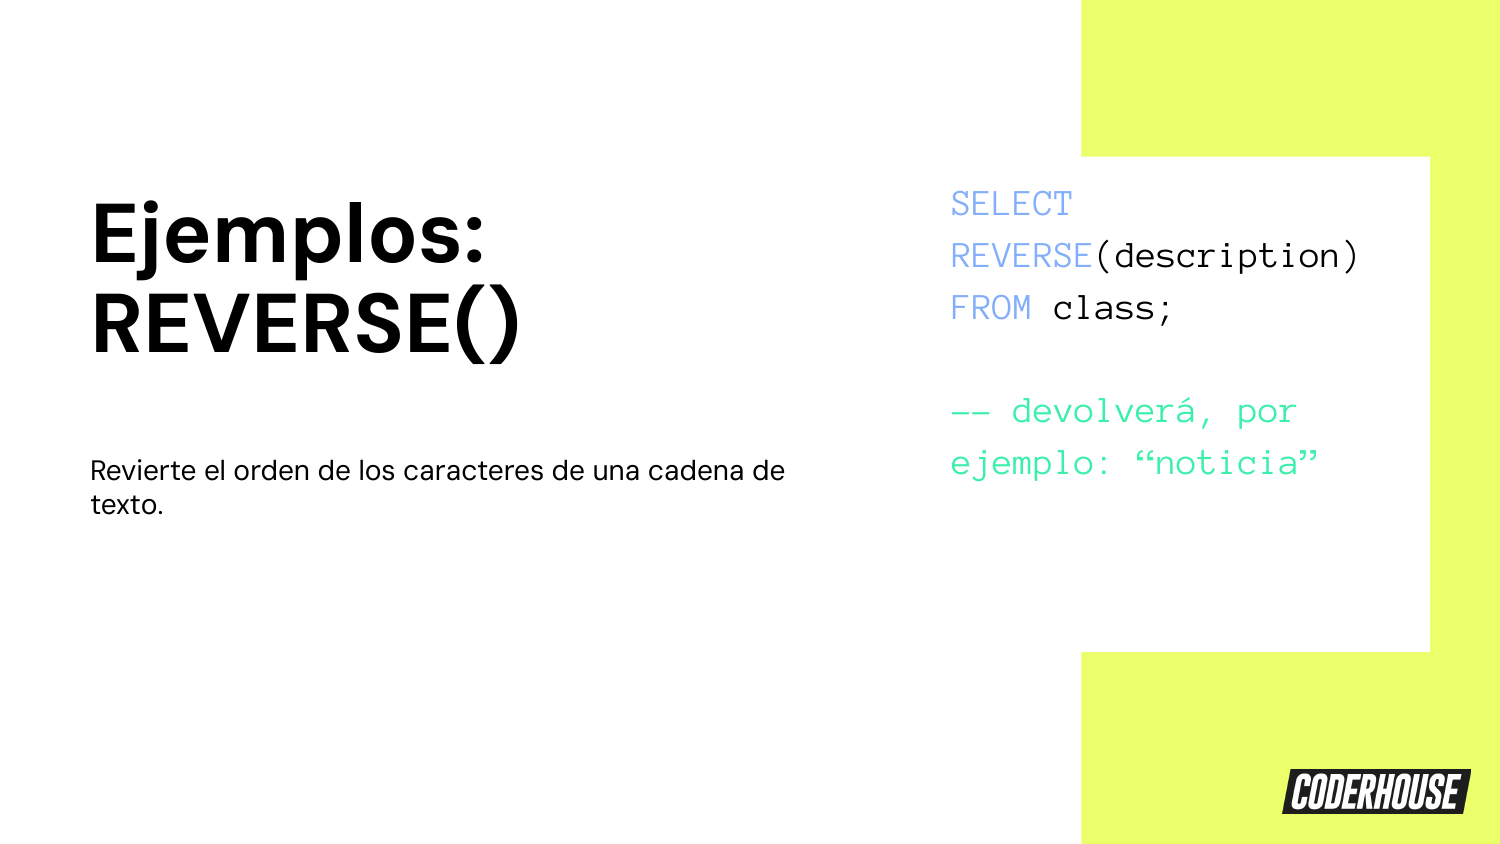

SELECT REVERSE(description) FROM class;

-- devolverá, por ejemplo: “noticia”

Ejemplos:
REVERSE()
Revierte el orden de los caracteres de una cadena de texto.